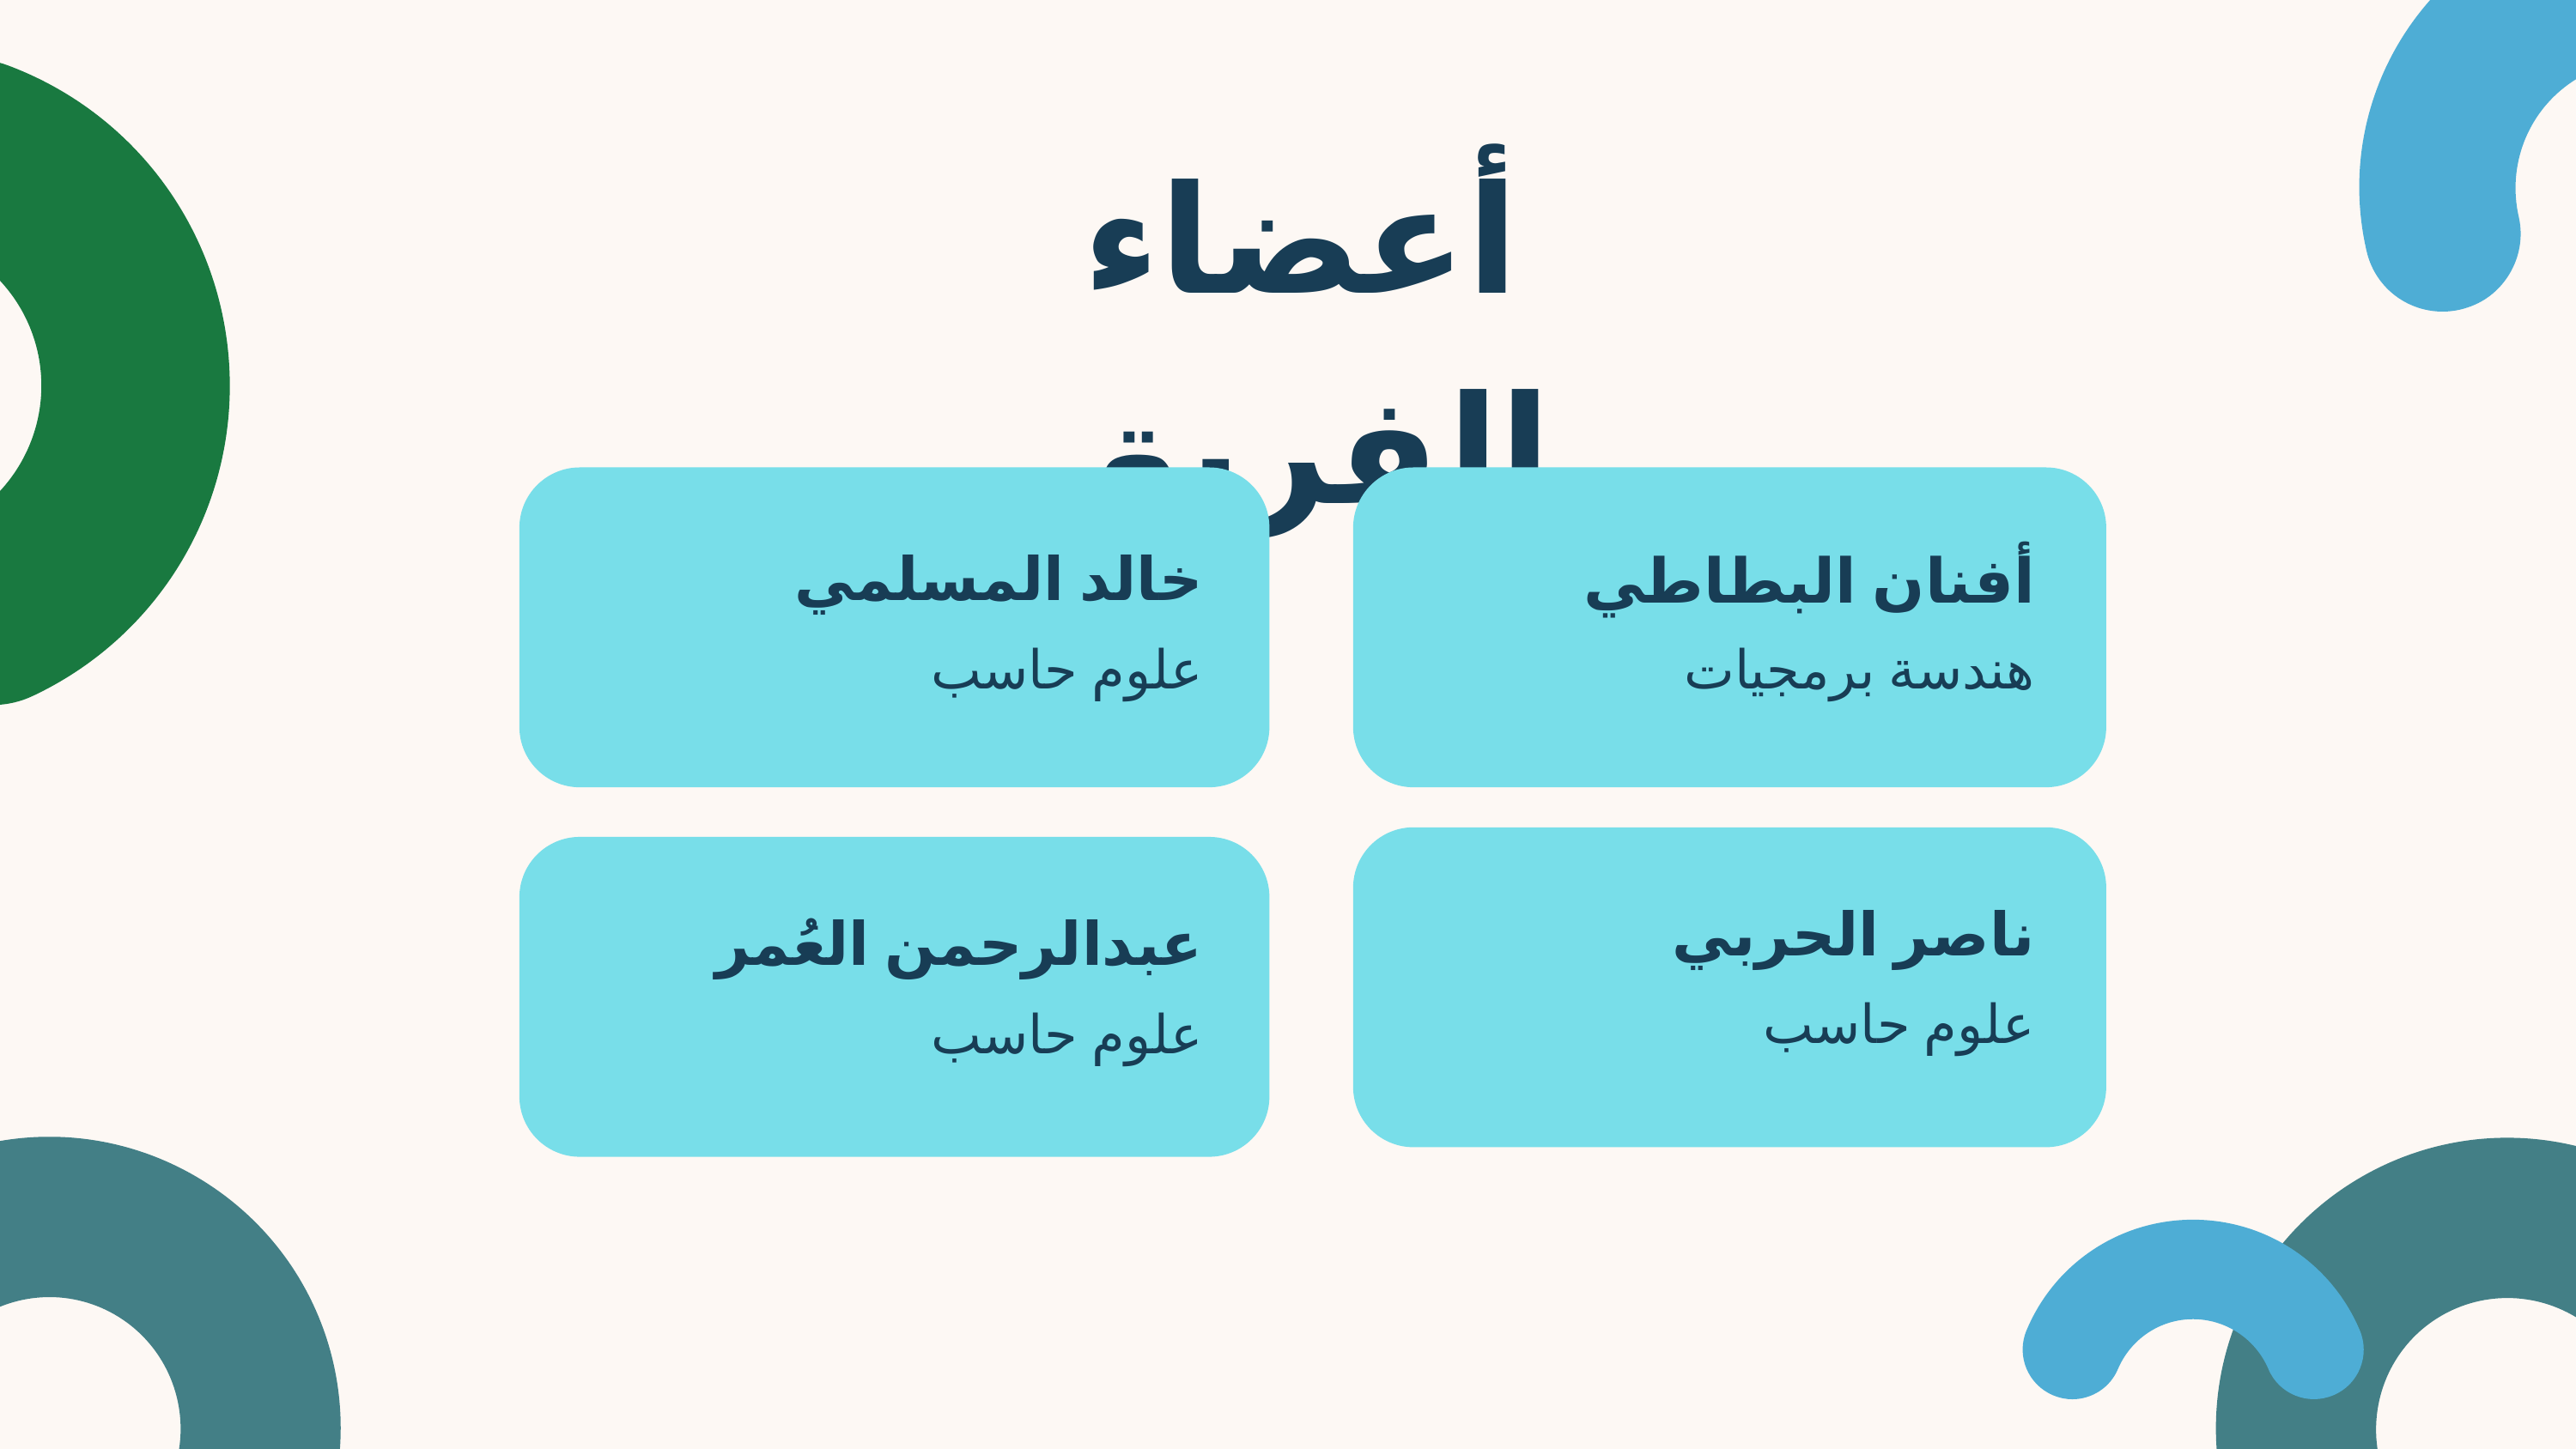

أعضاء الفريق

خالد المسلمي
علوم حاسب
أفنان البطاطي
هندسة برمجيات

ناصر الحربي
علوم حاسب
عبدالرحمن العُمر
علوم حاسب